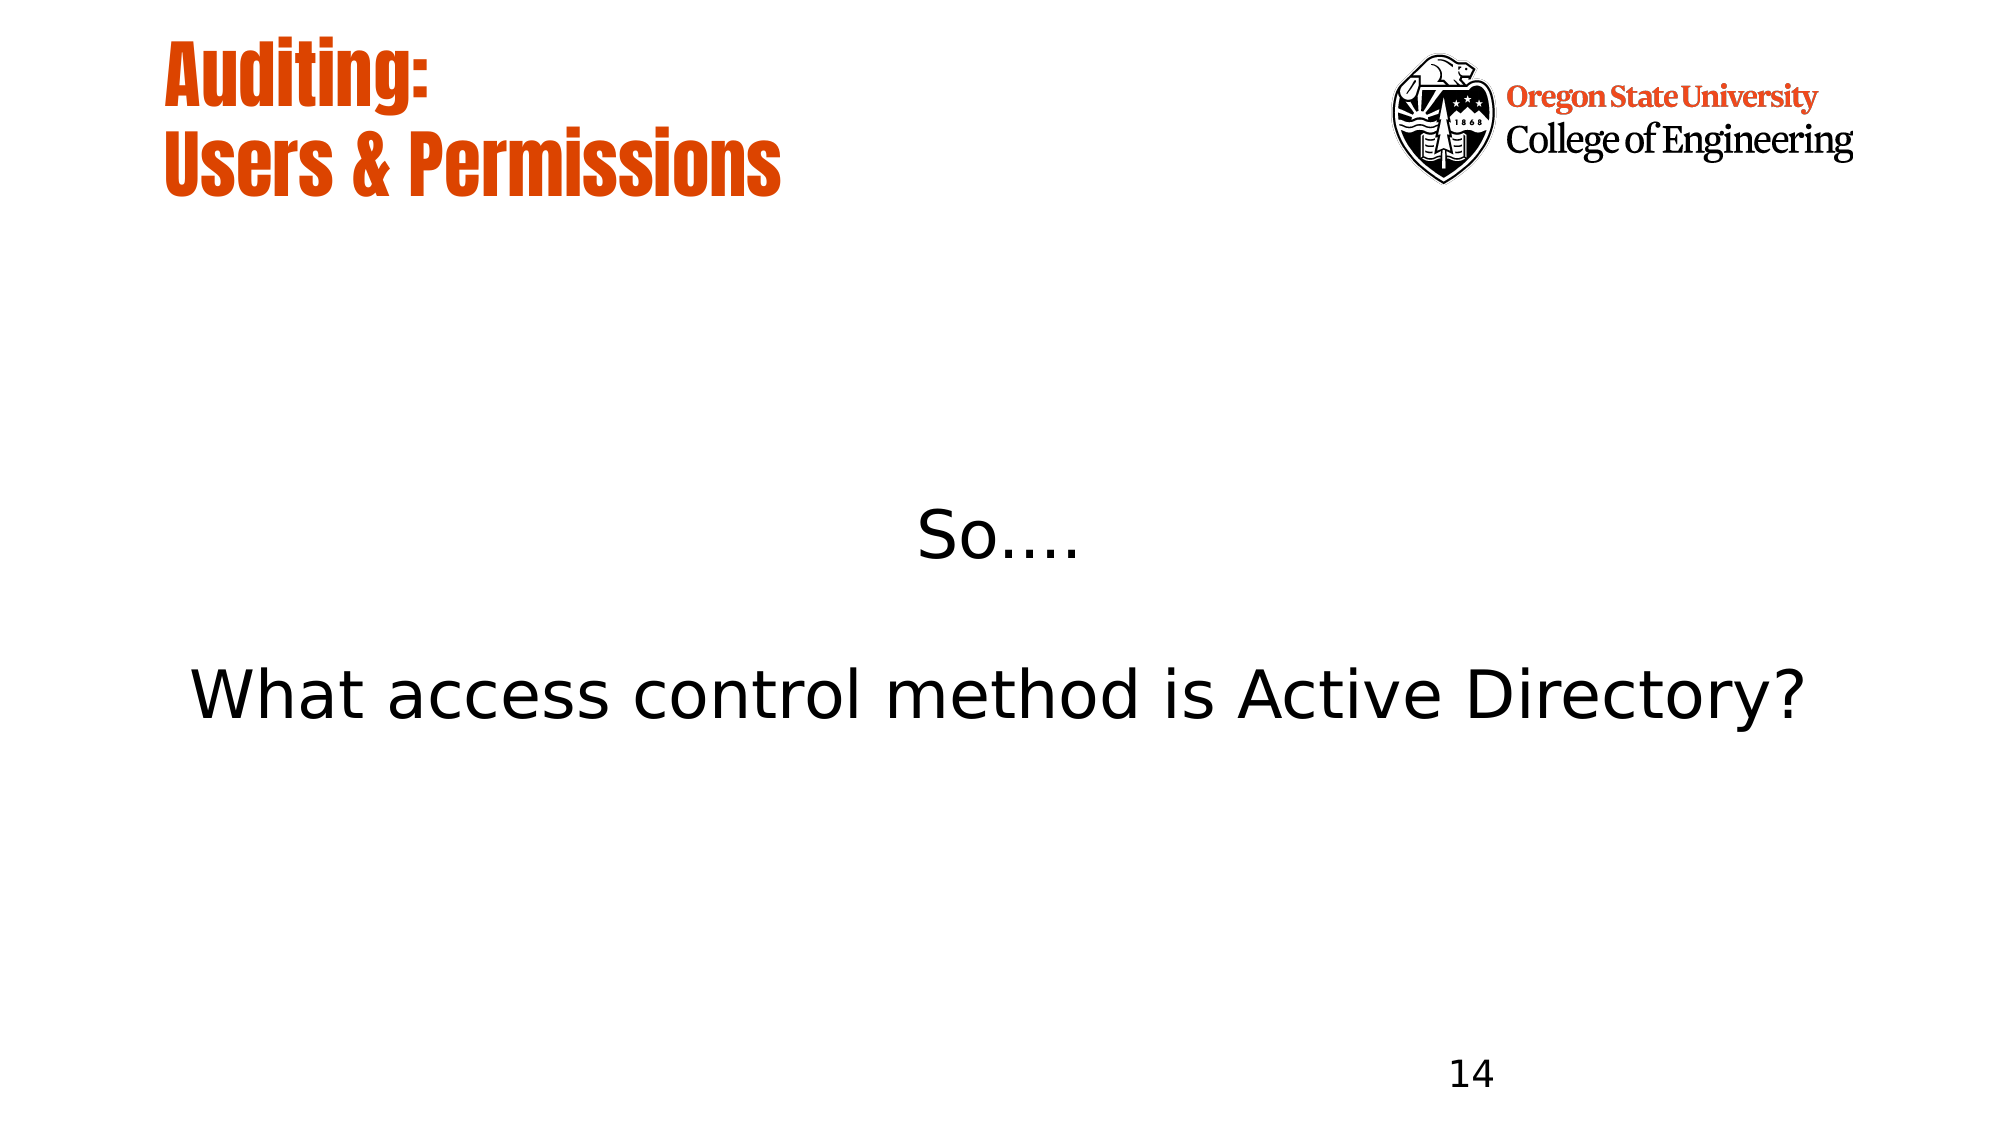

# Auditing: Users & Permissions
So....

What access control method is Active Directory?
14